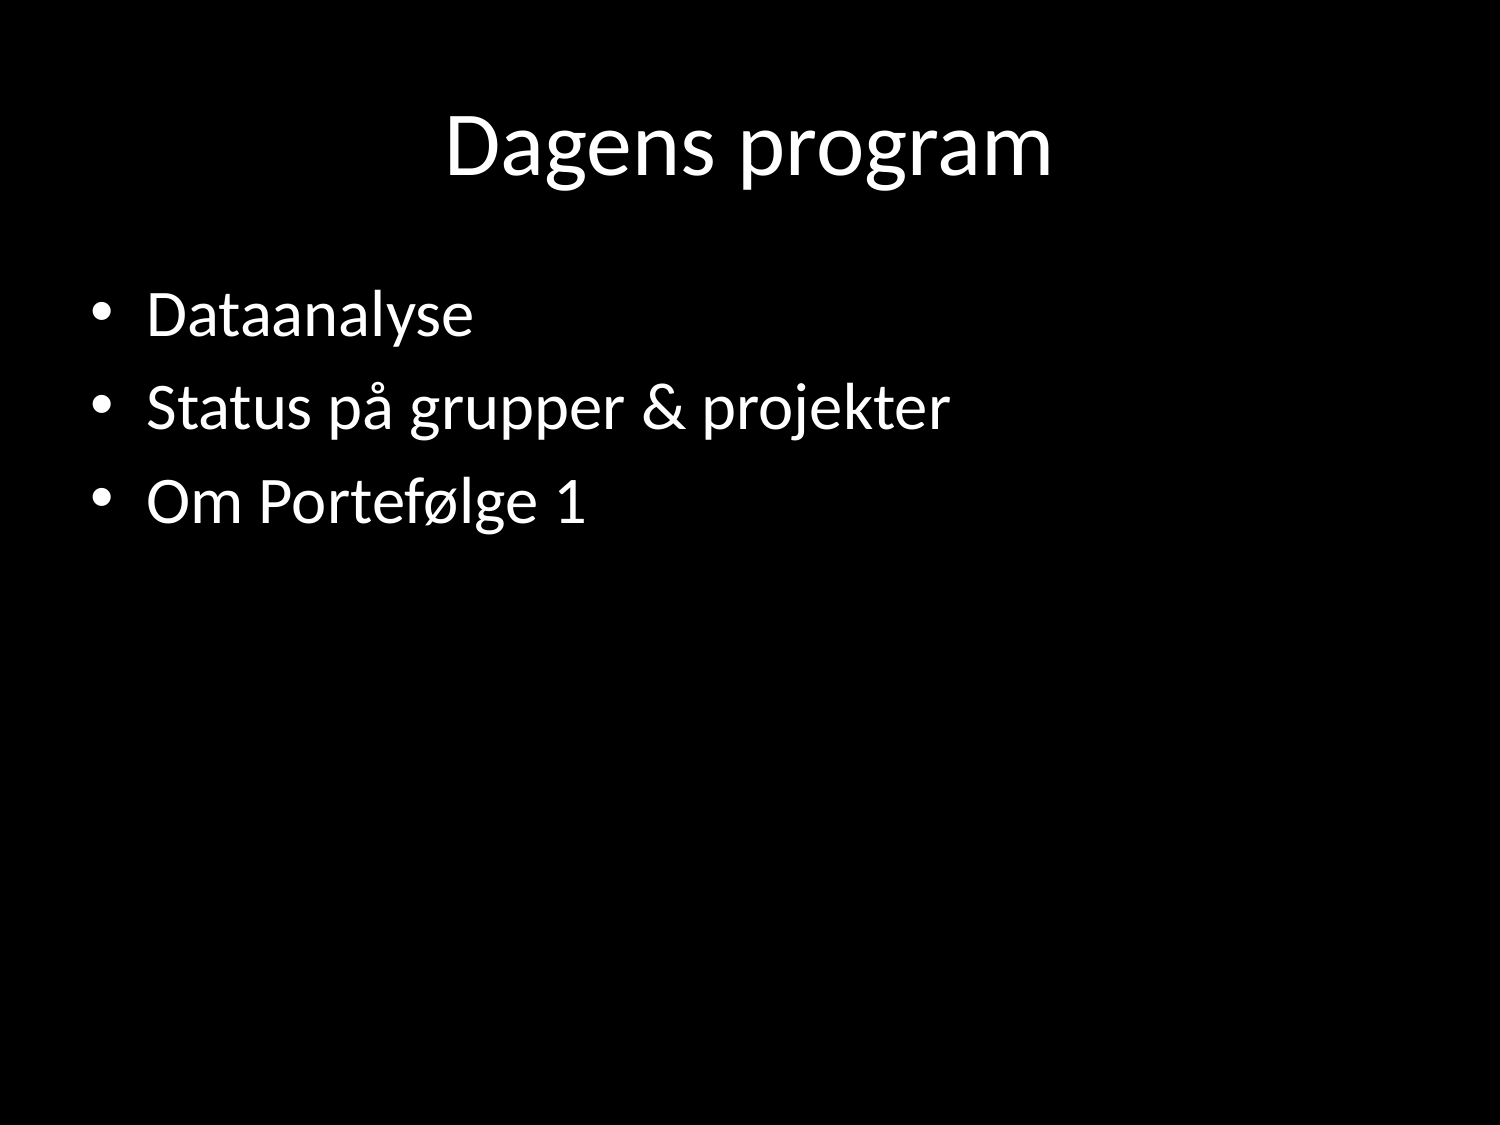

# Dagens program
Dataanalyse
Status på grupper & projekter
Om Portefølge 1